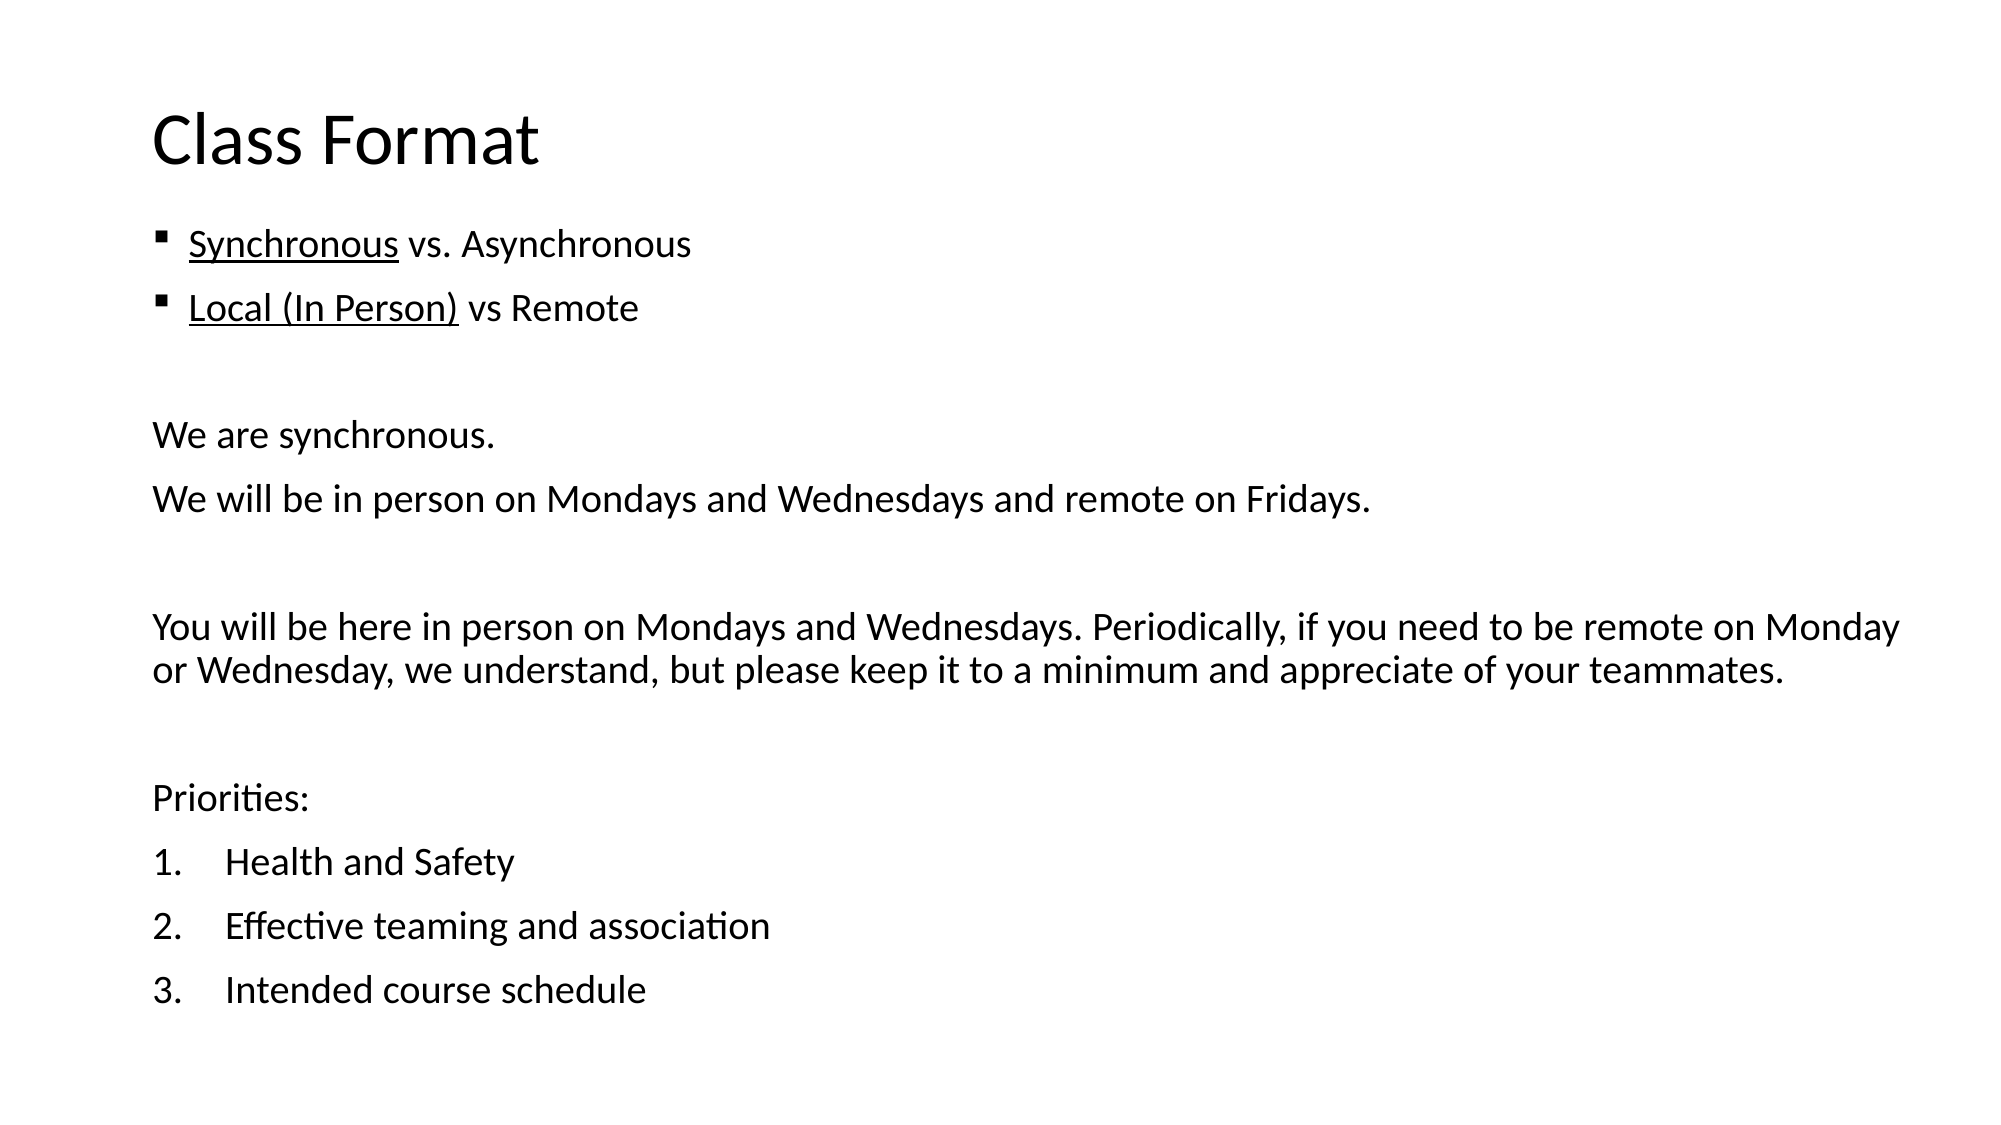

# Class Format
Synchronous vs. Asynchronous
Local (In Person) vs Remote

We are synchronous.
We will be in person on Mondays and Wednesdays and remote on Fridays.

You will be here in person on Mondays and Wednesdays. Periodically, if you need to be remote on Monday or Wednesday, we understand, but please keep it to a minimum and appreciate of your teammates.

Priorities:
Health and Safety
Effective teaming and association
Intended course schedule